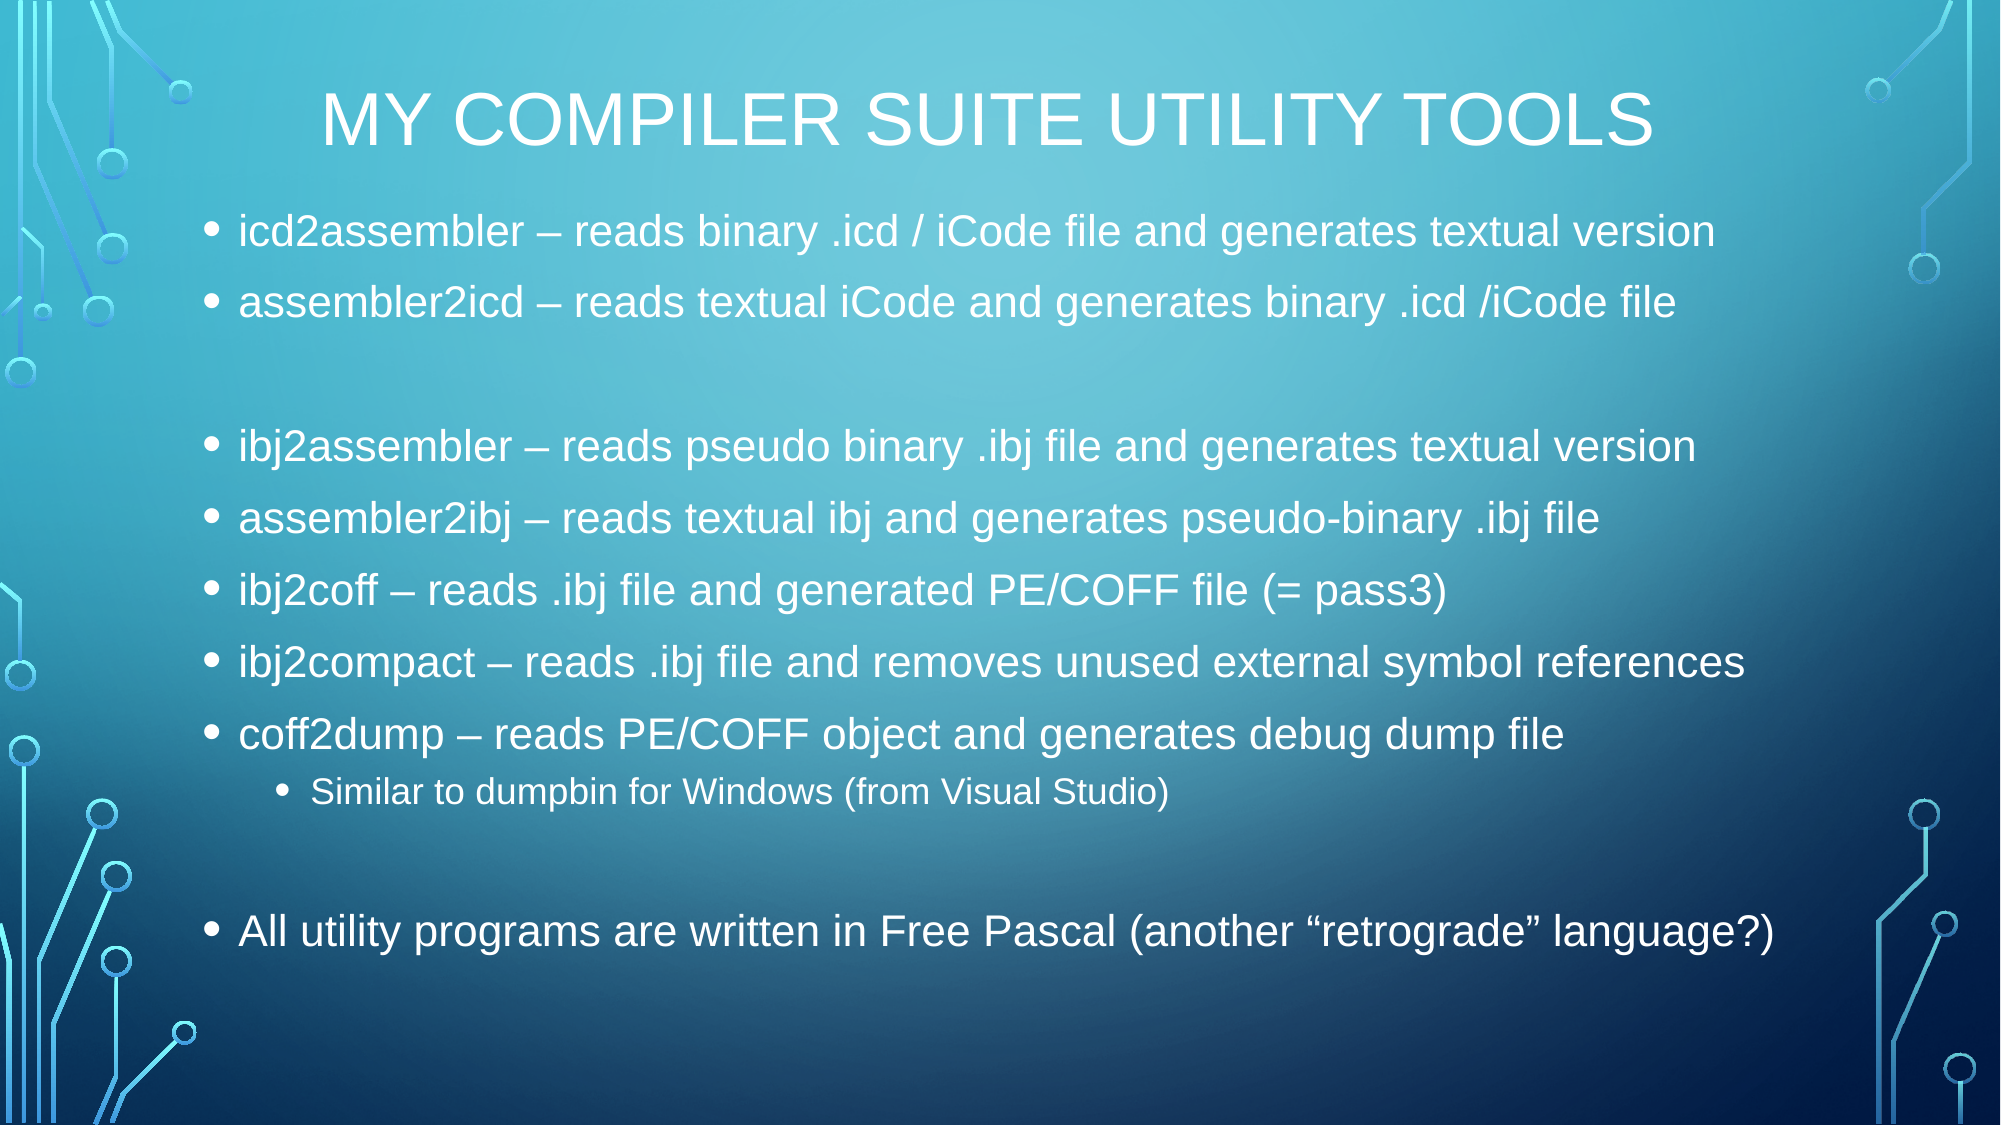

# MY COMPILER SUITE UTILITY TOOLS
icd2assembler – reads binary .icd / iCode file and generates textual version
assembler2icd – reads textual iCode and generates binary .icd /iCode file

ibj2assembler – reads pseudo binary .ibj file and generates textual version
assembler2ibj – reads textual ibj and generates pseudo-binary .ibj file
ibj2coff – reads .ibj file and generated PE/COFF file (= pass3)
ibj2compact – reads .ibj file and removes unused external symbol references
coff2dump – reads PE/COFF object and generates debug dump file
Similar to dumpbin for Windows (from Visual Studio)

All utility programs are written in Free Pascal (another “retrograde” language?)